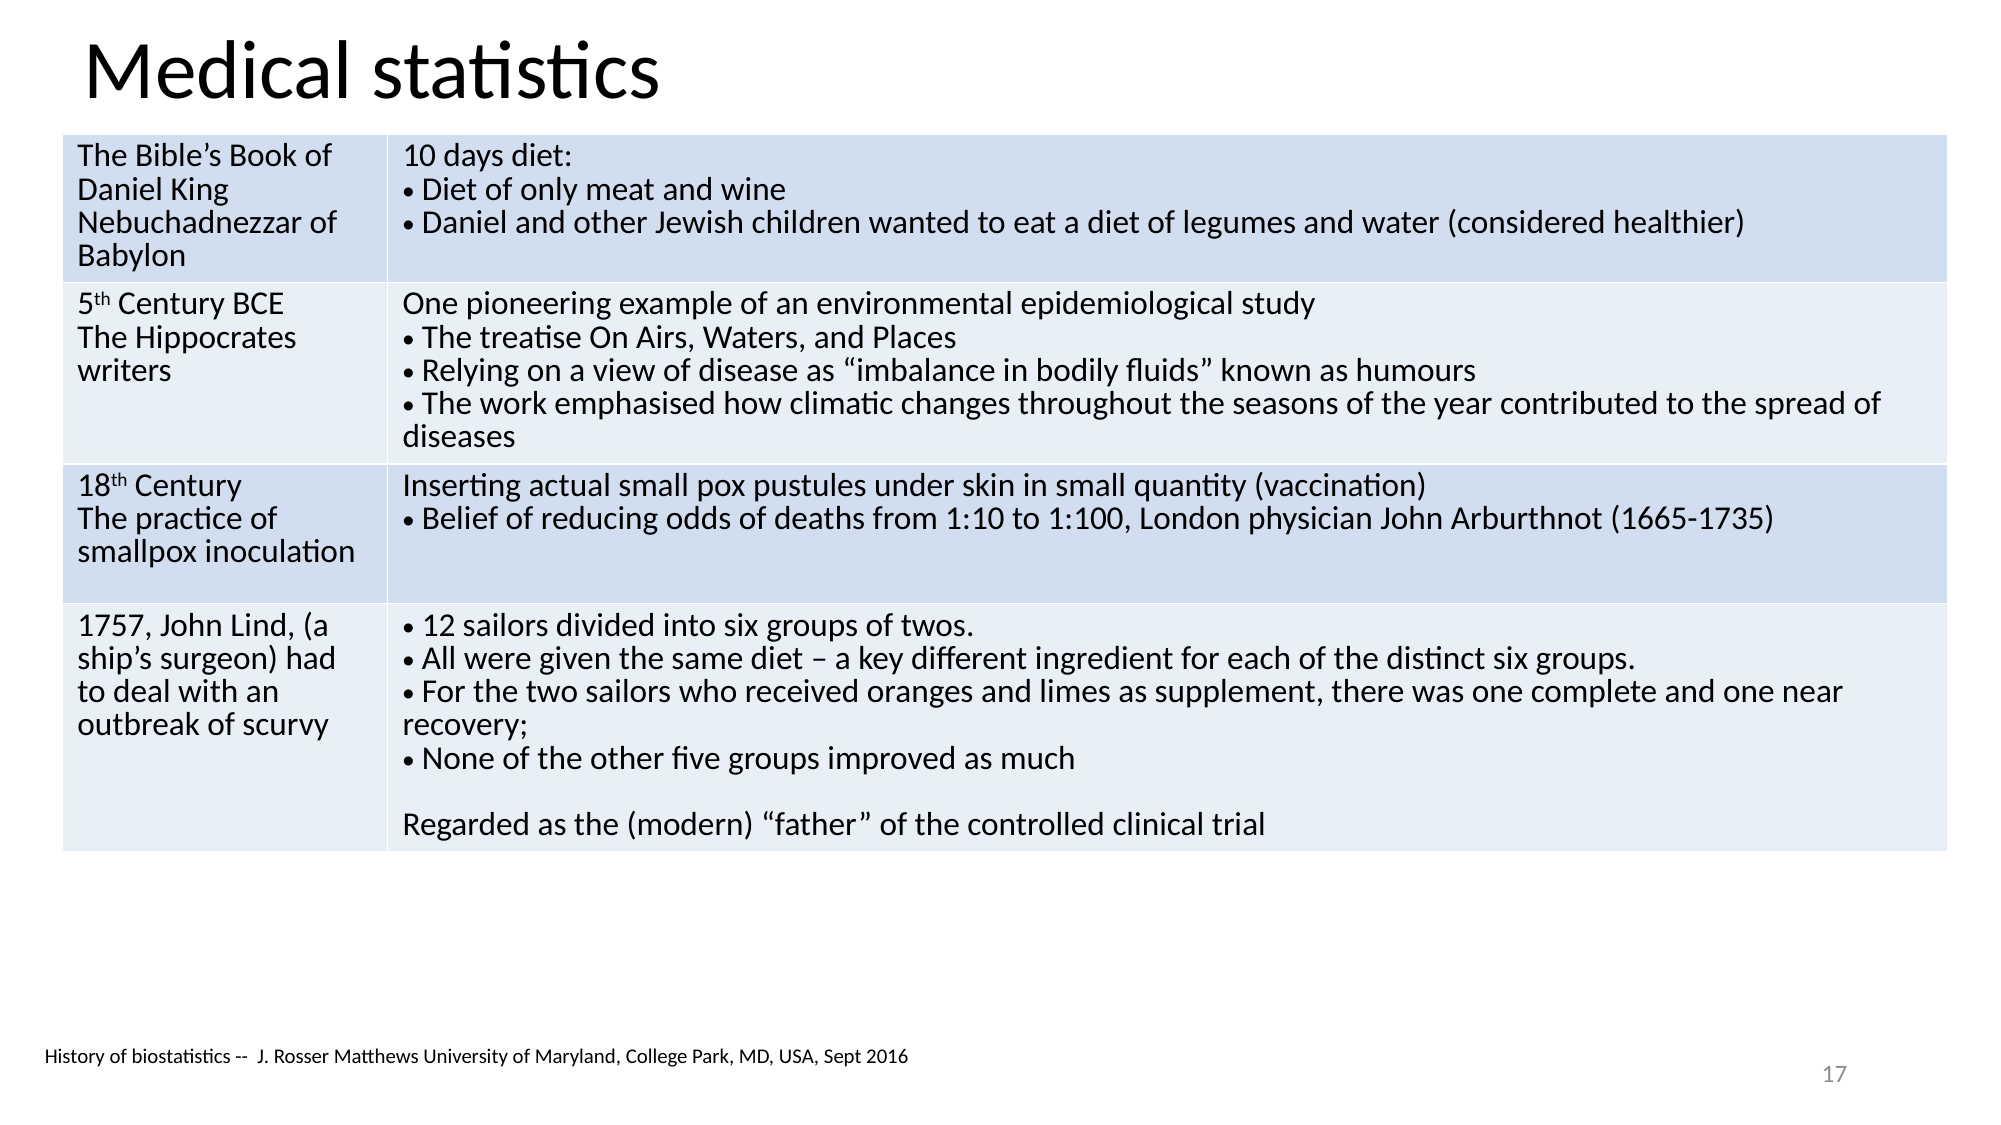

# Medical statistics
| The Bible’s Book of Daniel King Nebuchadnezzar of Babylon | 10 days diet: Diet of only meat and wine Daniel and other Jewish children wanted to eat a diet of legumes and water (considered healthier) |
| --- | --- |
| 5th Century BCE The Hippocrates writers | One pioneering example of an environmental epidemiological study The treatise On Airs, Waters, and Places Relying on a view of disease as “imbalance in bodily fluids” known as humours The work emphasised how climatic changes throughout the seasons of the year contributed to the spread of diseases |
| 18th Century The practice of smallpox inoculation | Inserting actual small pox pustules under skin in small quantity (vaccination) Belief of reducing odds of deaths from 1:10 to 1:100, London physician John Arburthnot (1665-1735) |
| 1757, John Lind, (a ship’s surgeon) had to deal with an outbreak of scurvy | 12 sailors divided into six groups of twos. All were given the same diet – a key different ingredient for each of the distinct six groups. For the two sailors who received oranges and limes as supplement, there was one complete and one near recovery; None of the other five groups improved as much Regarded as the (modern) “father” of the controlled clinical trial |
History of biostatistics --  J. Rosser Matthews University of Maryland, College Park, MD, USA, Sept 2016
17